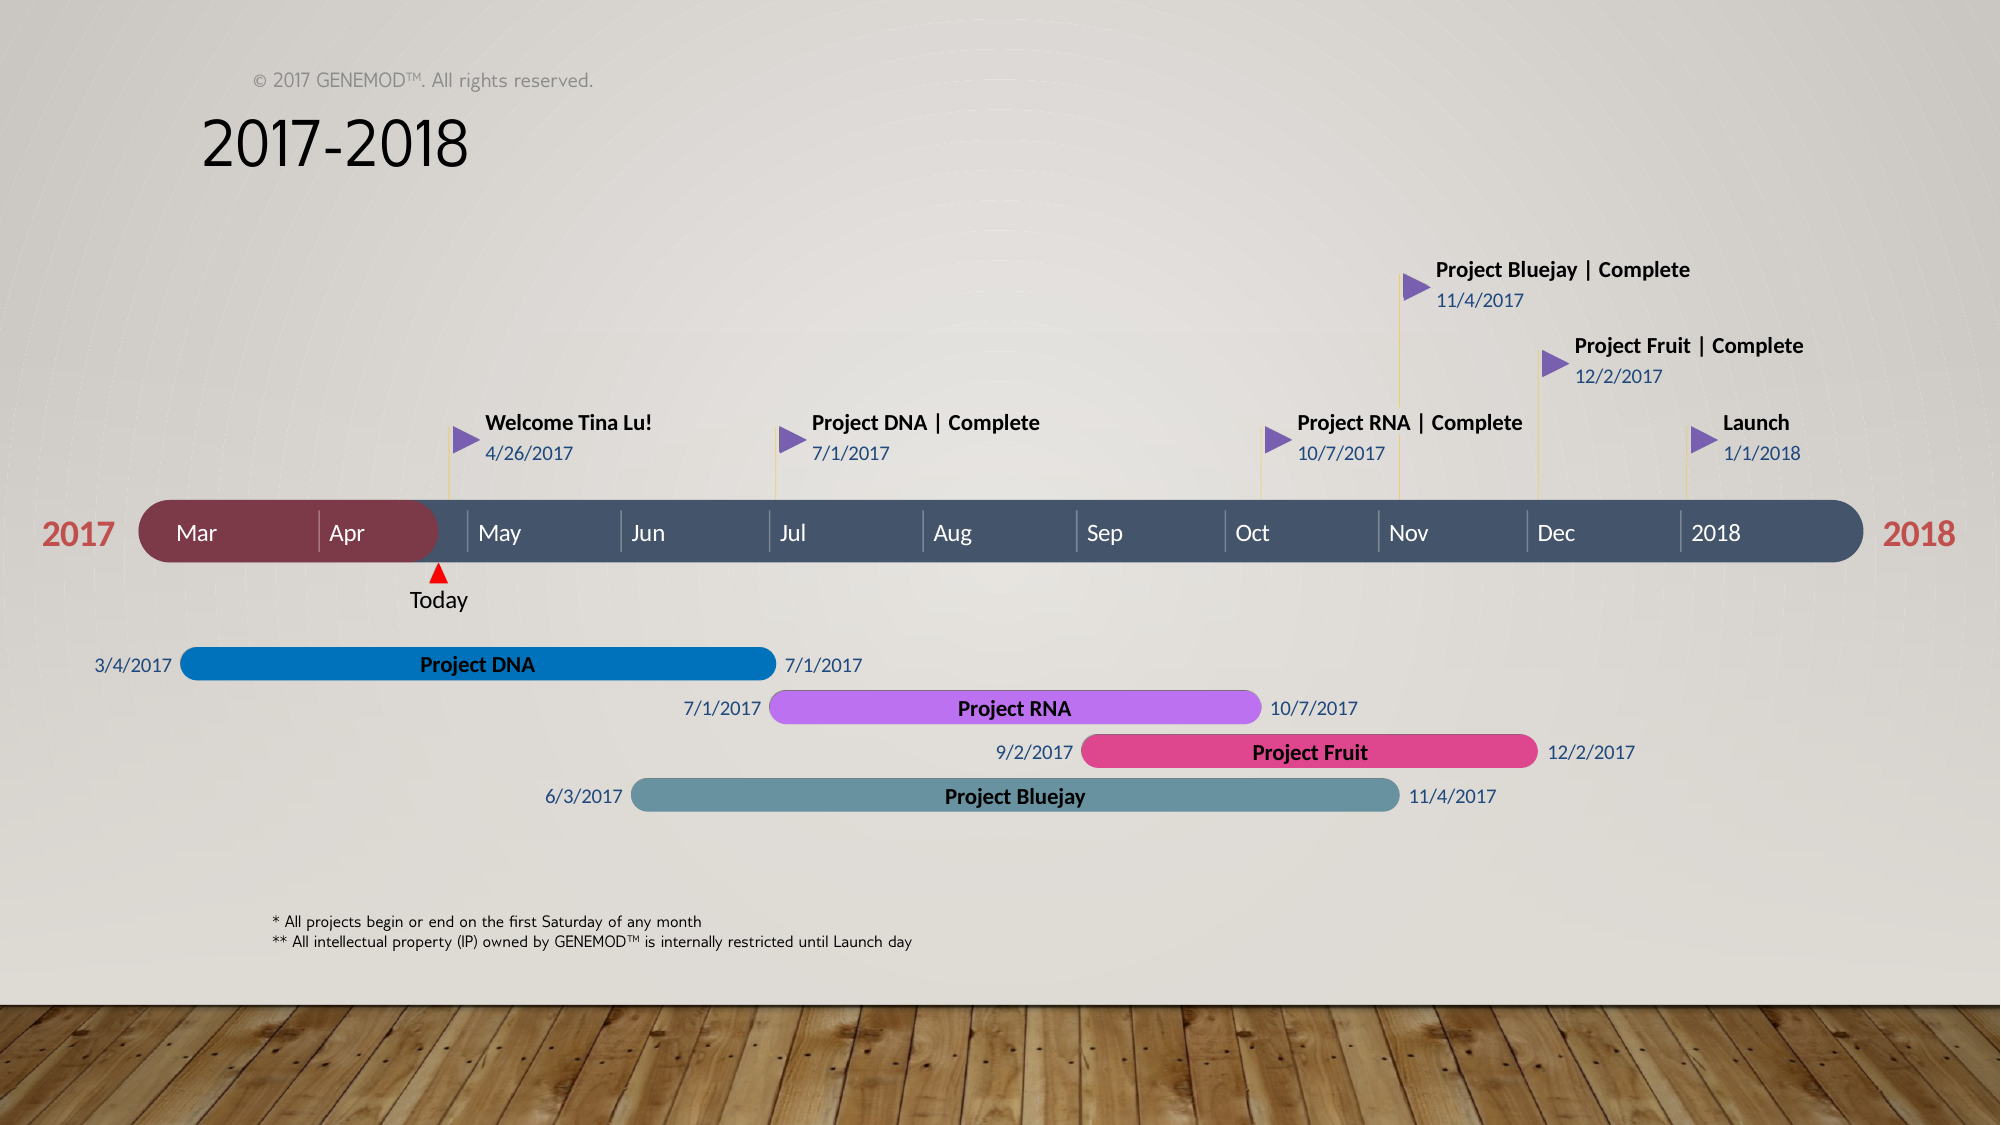

© 2017 GENEMODTM. All rights reserved.
2017-2018
Project Bluejay | Complete

11/4/2017
Project Fruit | Complete

12/2/2017
Welcome Tina Lu!
Project DNA | Complete
Project RNA | Complete
Launch

4/26/2017
7/1/2017
10/7/2017
1/1/2018

2017
2018
Mar
Apr
May
Jun
Jul
Aug
Sep
Oct
Nov
Dec
2018

Today
120 days

Project DNA
3/4/2017
7/1/2017

99 days

Project RNA
7/1/2017
10/7/2017

92 days

Project Fruit
9/2/2017
12/2/2017

155 days

Project Bluejay

6/3/2017
11/4/2017

* All projects begin or end on the first Saturday of any month
** All intellectual property (IP) owned by GENEMODTM is internally restricted until Launch day